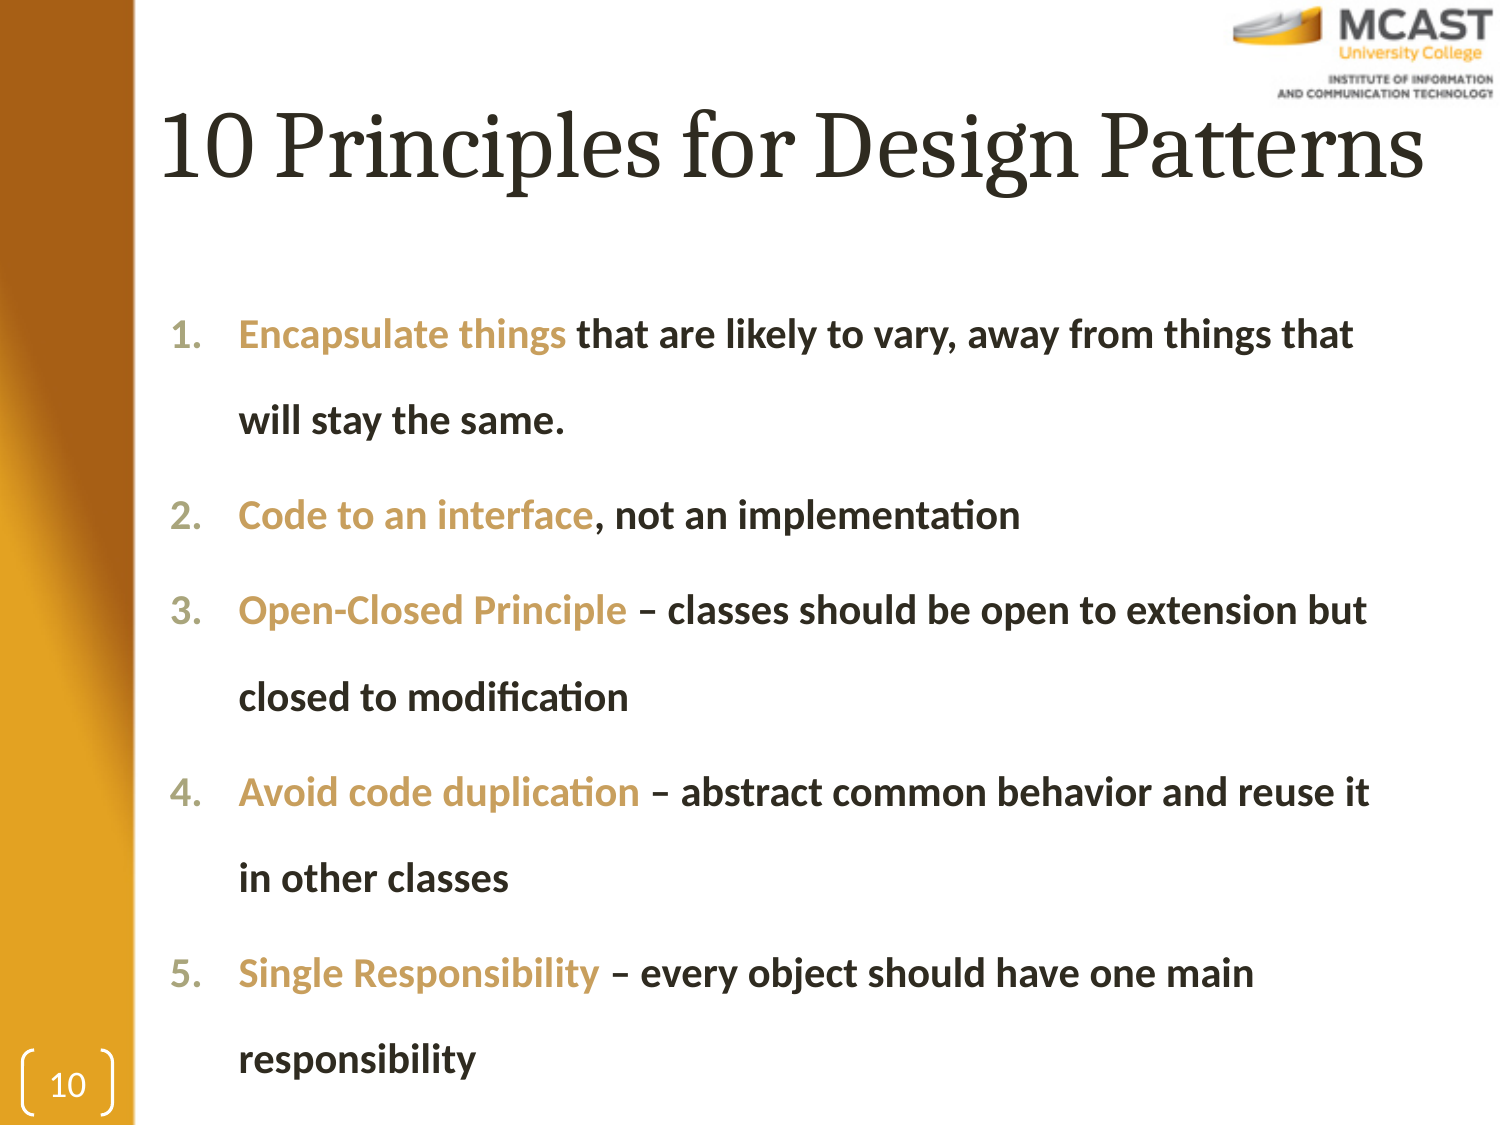

# 10 Principles for Design Patterns
Encapsulate things that are likely to vary, away from things that will stay the same.
Code to an interface, not an implementation
Open-Closed Principle – classes should be open to extension but closed to modification
Avoid code duplication – abstract common behavior and reuse it in other classes
Single Responsibility – every object should have one main responsibility

10